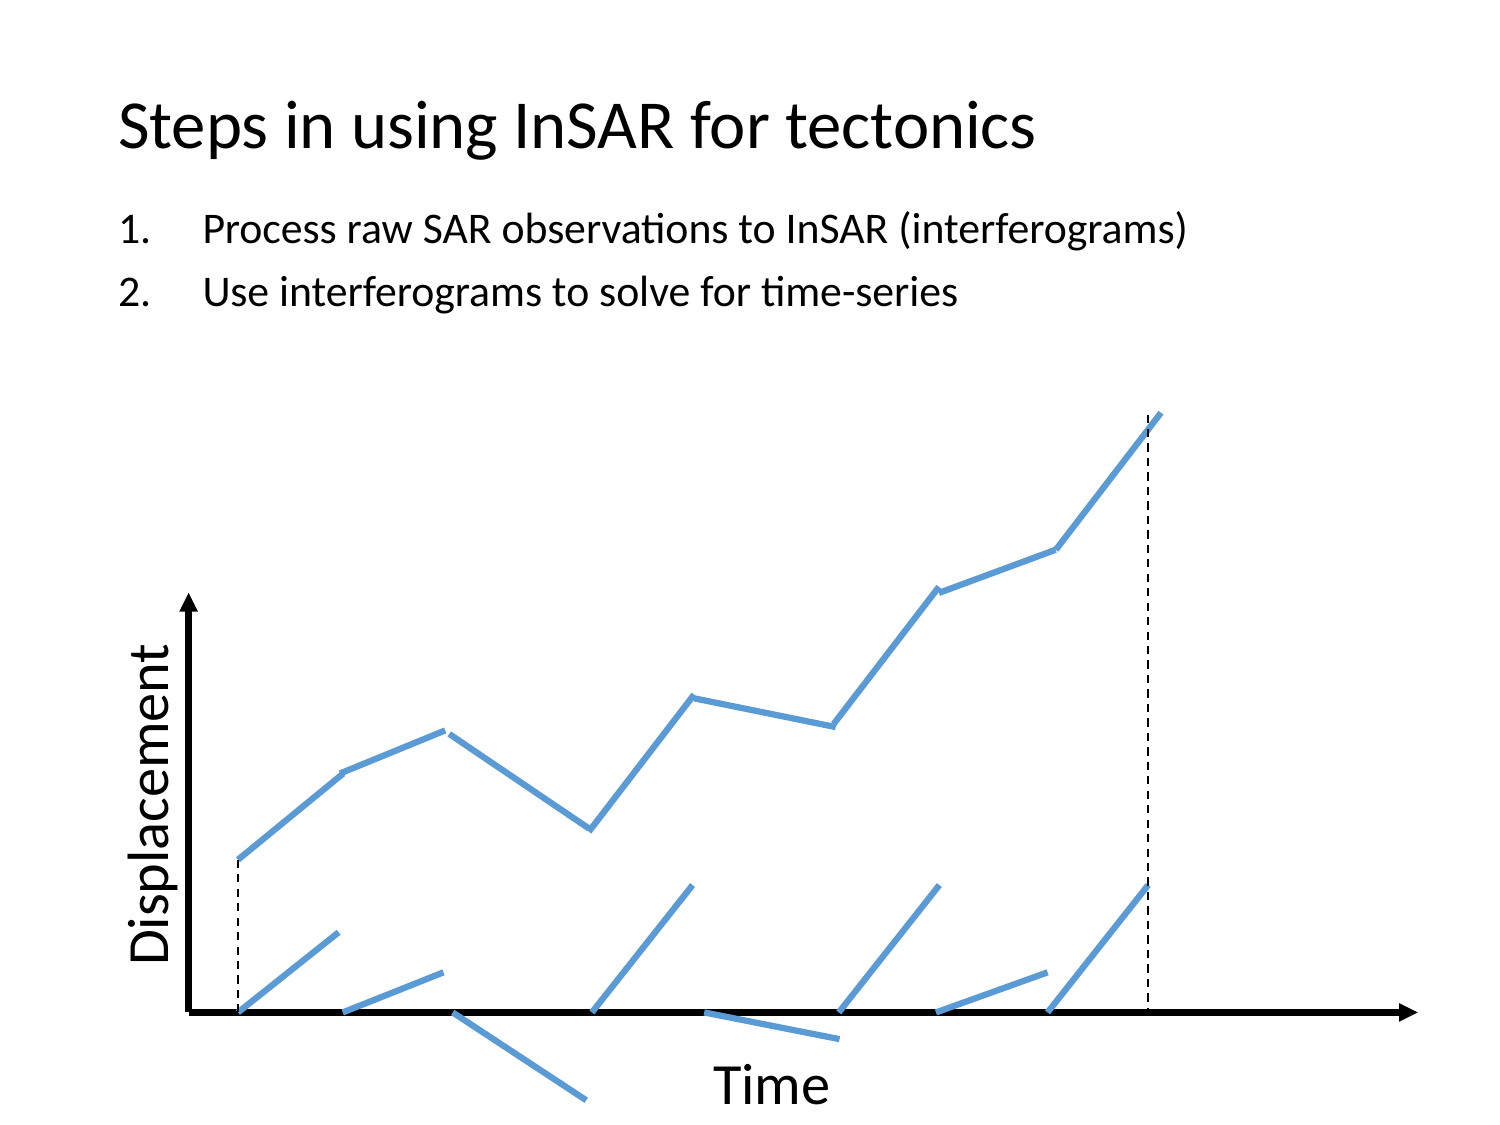

# Steps in using InSAR for tectonics
Process raw SAR observations to InSAR (interferograms)
Use interferograms to solve for time-series

Displacement
Time